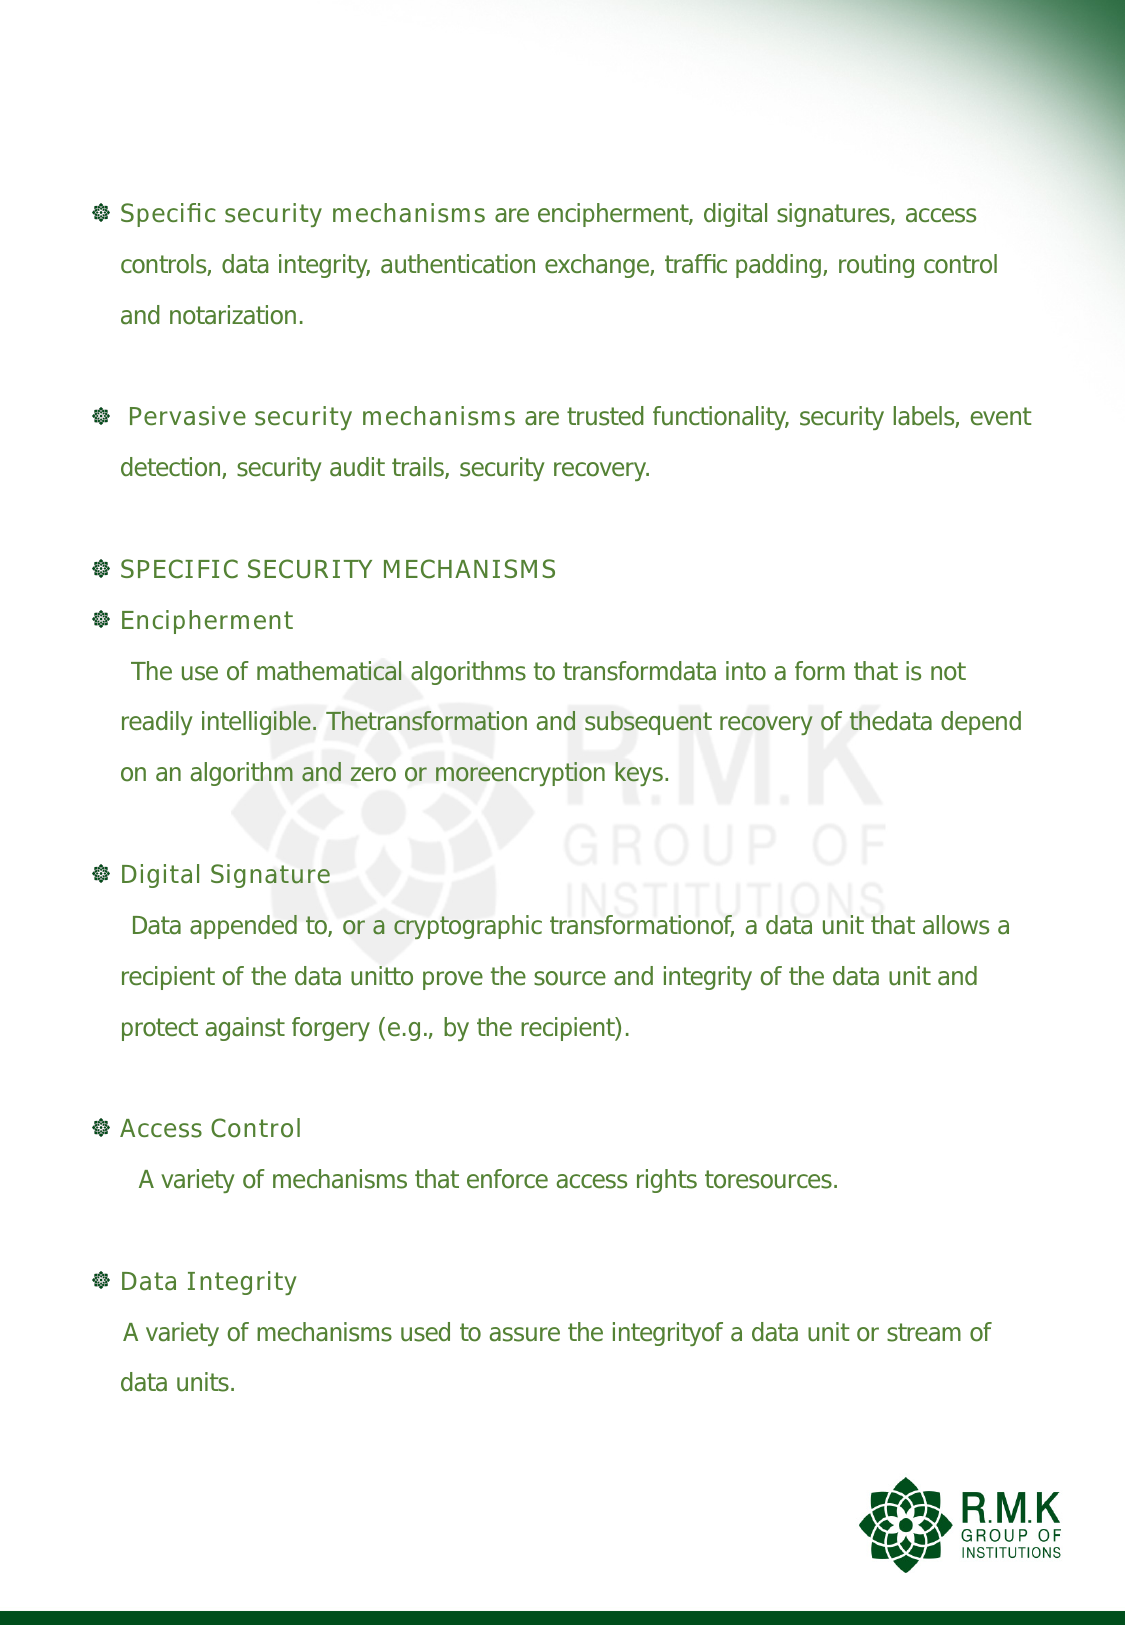

#
Specific security mechanisms are encipherment, digital signatures, access controls, data integrity, authentication exchange, traffic padding, routing control and notarization.

 Pervasive security mechanisms are trusted functionality, security labels, event detection, security audit trails, security recovery.

SPECIFIC SECURITY MECHANISMS
Encipherment
     The use of mathematical algorithms to transformdata into a form that is not readily intelligible. Thetransformation and subsequent recovery of thedata depend on an algorithm and zero or moreencryption keys.

Digital Signature
     Data appended to, or a cryptographic transformationof, a data unit that allows a recipient of the data unitto prove the source and integrity of the data unit and protect against forgery (e.g., by the recipient).

Access Control
      A variety of mechanisms that enforce access rights toresources.

Data Integrity
    A variety of mechanisms used to assure the integrityof a data unit or stream of data units.